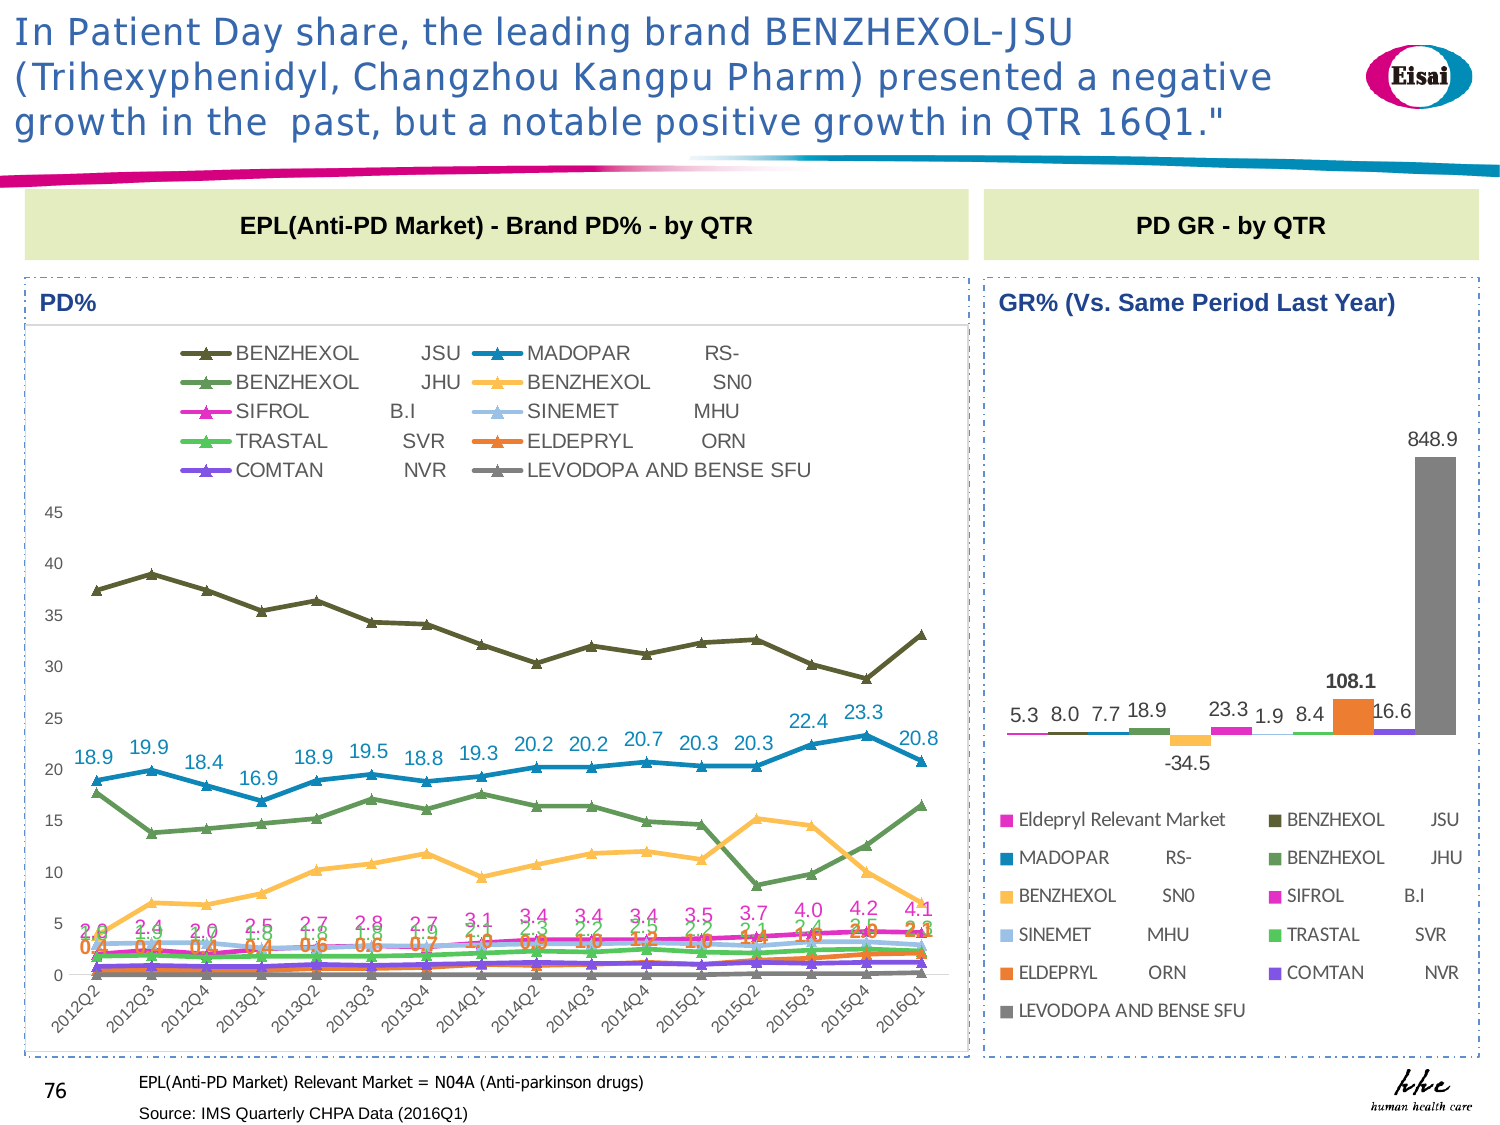

In Patient Day share, the leading brand BENZHEXOL-JSU (Trihexyphenidyl, Changzhou Kangpu Pharm) presented a negative growth in the  past, but a notable positive growth in QTR 16Q1."
EPL(Anti-PD Market) - Brand PD% - by QTR
PD GR - by QTR

PD%
GR% (Vs. Same Period Last Year)

### Chart

| Category | BENZHEXOL          JSU | MADOPAR            RS- | BENZHEXOL          JHU | BENZHEXOL          SN0 | SIFROL             B.I | SINEMET            MHU | TRASTAL            SVR | ELDEPRYL           ORN | COMTAN             NVR | LEVODOPA AND BENSE SFU |
|---|---|---|---|---|---|---|---|---|---|---|
| 2012Q2 | 37.4 | 18.9 | 17.7 | 3.8 | 2.0 | 3.0 | 1.8 | 0.4 | 0.8 | 0.0 |
| 2012Q3 | 39.0 | 19.9 | 13.8 | 7.0 | 2.4 | 3.1 | 1.9 | 0.4 | 0.9 | 0.0 |
| 2012Q4 | 37.4 | 18.4 | 14.2 | 6.8 | 2.0 | 3.1 | 1.7 | 0.4 | 0.8 | 0.0 |
| 2013Q1 | 35.4 | 16.9 | 14.7 | 7.9 | 2.5 | 2.6 | 1.8 | 0.4 | 0.8 | 0.0 |
| 2013Q2 | 36.4 | 18.9 | 15.2 | 10.2 | 2.7 | 2.6 | 1.8 | 0.6 | 1.0 | 0.0 |
| 2013Q3 | 34.3 | 19.5 | 17.1 | 10.8 | 2.8 | 2.8 | 1.8 | 0.6 | 0.9 | 0.0 |
| 2013Q4 | 34.1 | 18.8 | 16.1 | 11.8 | 2.7 | 2.8 | 1.9 | 0.7 | 1.0 | 0.0 |
| 2014Q1 | 32.1 | 19.3 | 17.6 | 9.5 | 3.1 | 2.9 | 2.1 | 1.0 | 1.1 | 0.0 |
| 2014Q2 | 30.3 | 20.2 | 16.4 | 10.7 | 3.4 | 3.0 | 2.3 | 0.9 | 1.2 | 0.0 |
| 2014Q3 | 32.0 | 20.2 | 16.4 | 11.8 | 3.4 | 3.0 | 2.2 | 1.0 | 1.1 | 0.0 |
| 2014Q4 | 31.2 | 20.7 | 14.9 | 12.0 | 3.4 | 3.1 | 2.5 | 1.2 | 1.1 | 0.0 |
| 2015Q1 | 32.3 | 20.3 | 14.6 | 11.2 | 3.5 | 3.0 | 2.2 | 1.0 | 1.0 | 0.0 |
| 2015Q2 | 32.6 | 20.3 | 8.7 | 15.2 | 3.7 | 2.8 | 2.1 | 1.4 | 1.2 | 0.1 |
| 2015Q3 | 30.2 | 22.4 | 9.8 | 14.5 | 4.0 | 3.2 | 2.4 | 1.6 | 1.1 | 0.1 |
| 2015Q4 | 28.8 | 23.3 | 12.6 | 10.0 | 4.2 | 3.2 | 2.5 | 2.0 | 1.2 | 0.1 |
| 2016Q1 | 33.1 | 20.8 | 16.5 | 7.0 | 4.1 | 2.9 | 2.3 | 2.1 | 1.2 | 0.2 |

### Chart

| Category |  |  |  |  |  |  |  |  |  |  |  |
|---|---|---|---|---|---|---|---|---|---|---|---|
EPL(Anti-PD Market) Relevant Market = N04A (Anti-parkinson drugs)
76
Source: IMS Quarterly CHPA Data (2016Q1)